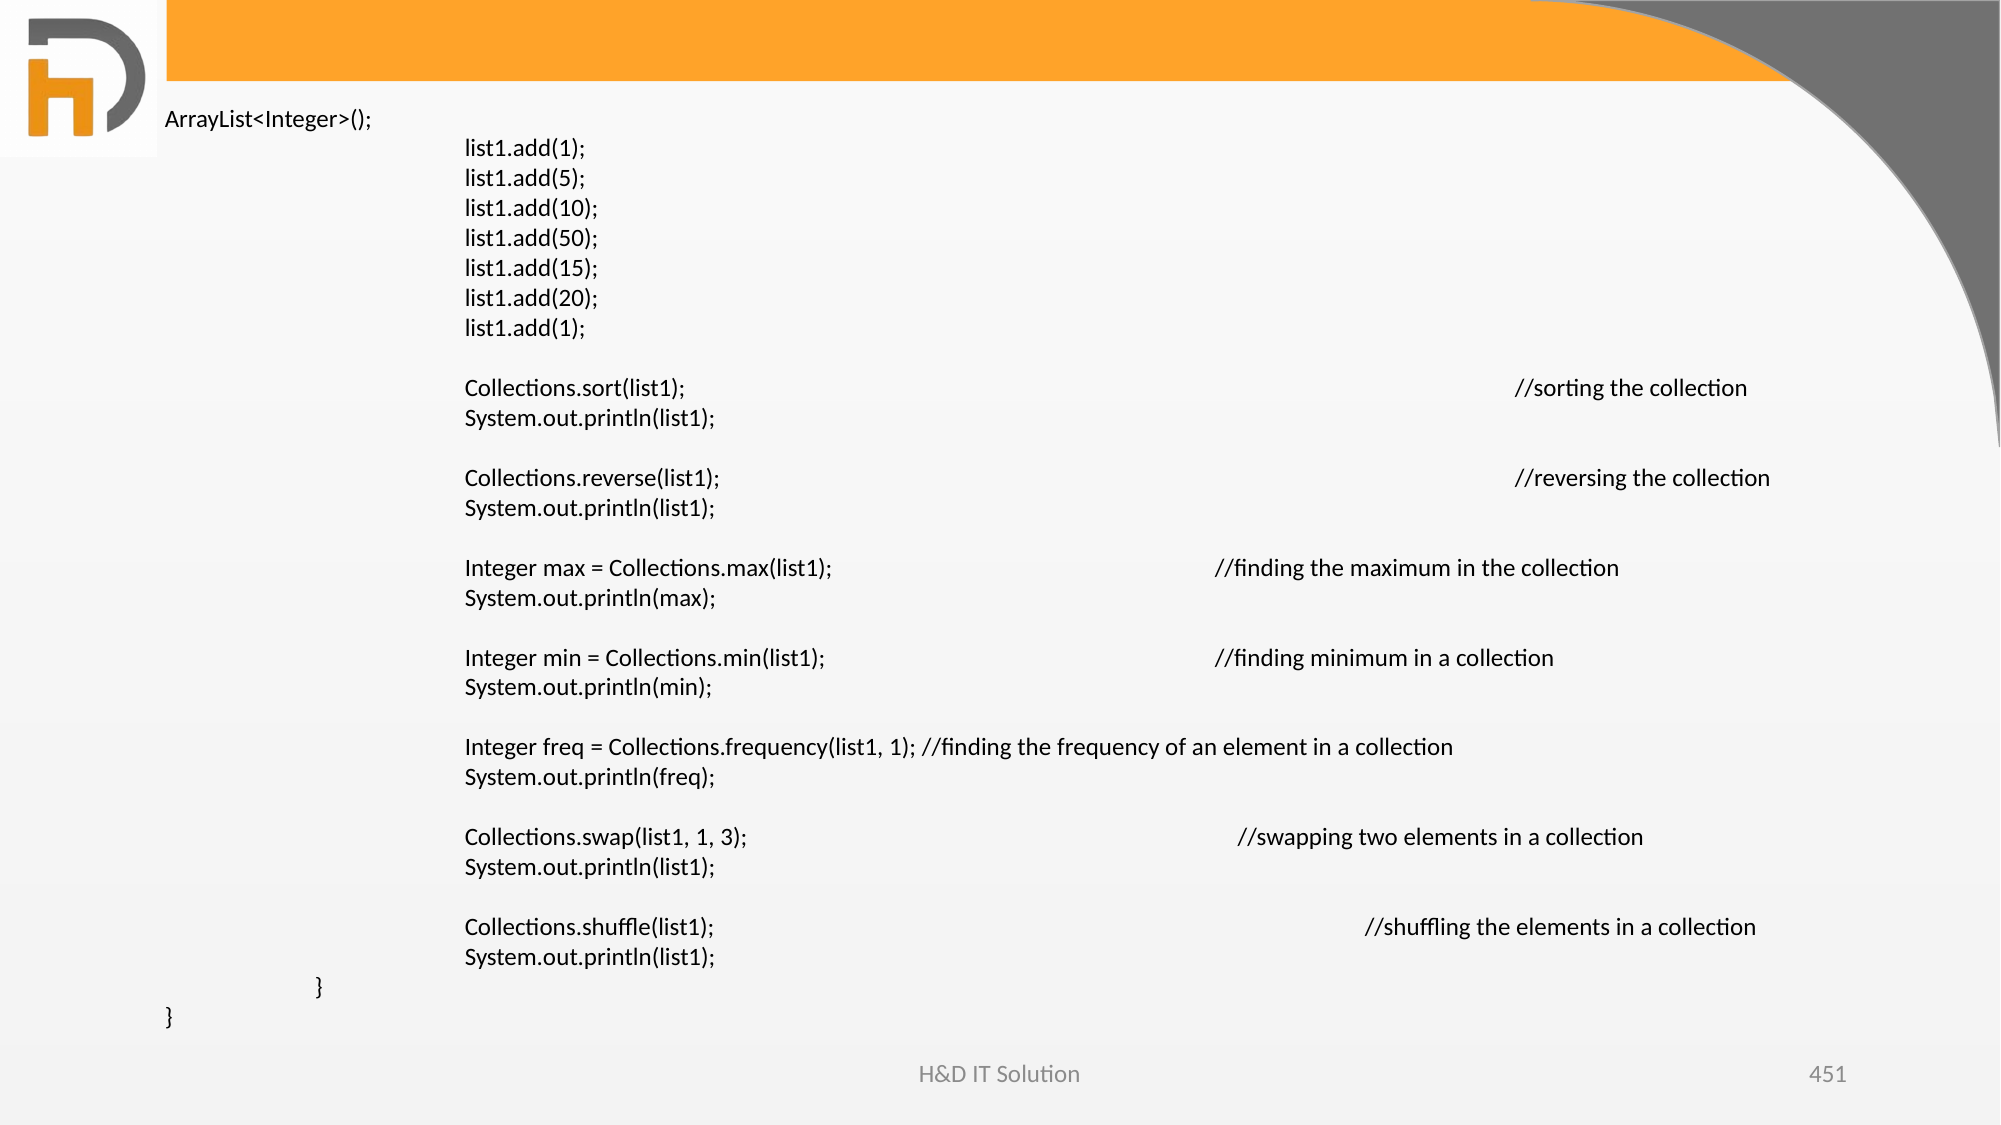

ArrayList<Integer>();
		list1.add(1);
		list1.add(5);
		list1.add(10);
		list1.add(50);
		list1.add(15);
		list1.add(20);
		list1.add(1);

		Collections.sort(list1);						//sorting the collection
		System.out.println(list1);

		Collections.reverse(list1);						//reversing the collection
		System.out.println(list1);

		Integer max = Collections.max(list1); 			//finding the maximum in the collection
		System.out.println(max);

		Integer min = Collections.min(list1); 			//finding minimum in a collection
		System.out.println(min);

		Integer freq = Collections.frequency(list1, 1); //finding the frequency of an element in a collection
		System.out.println(freq);

		Collections.swap(list1, 1, 3);				    //swapping two elements in a collection
		System.out.println(list1);

		Collections.shuffle(list1); 					//shuffling the elements in a collection
		System.out.println(list1);
	}
}
H&D IT Solution
451